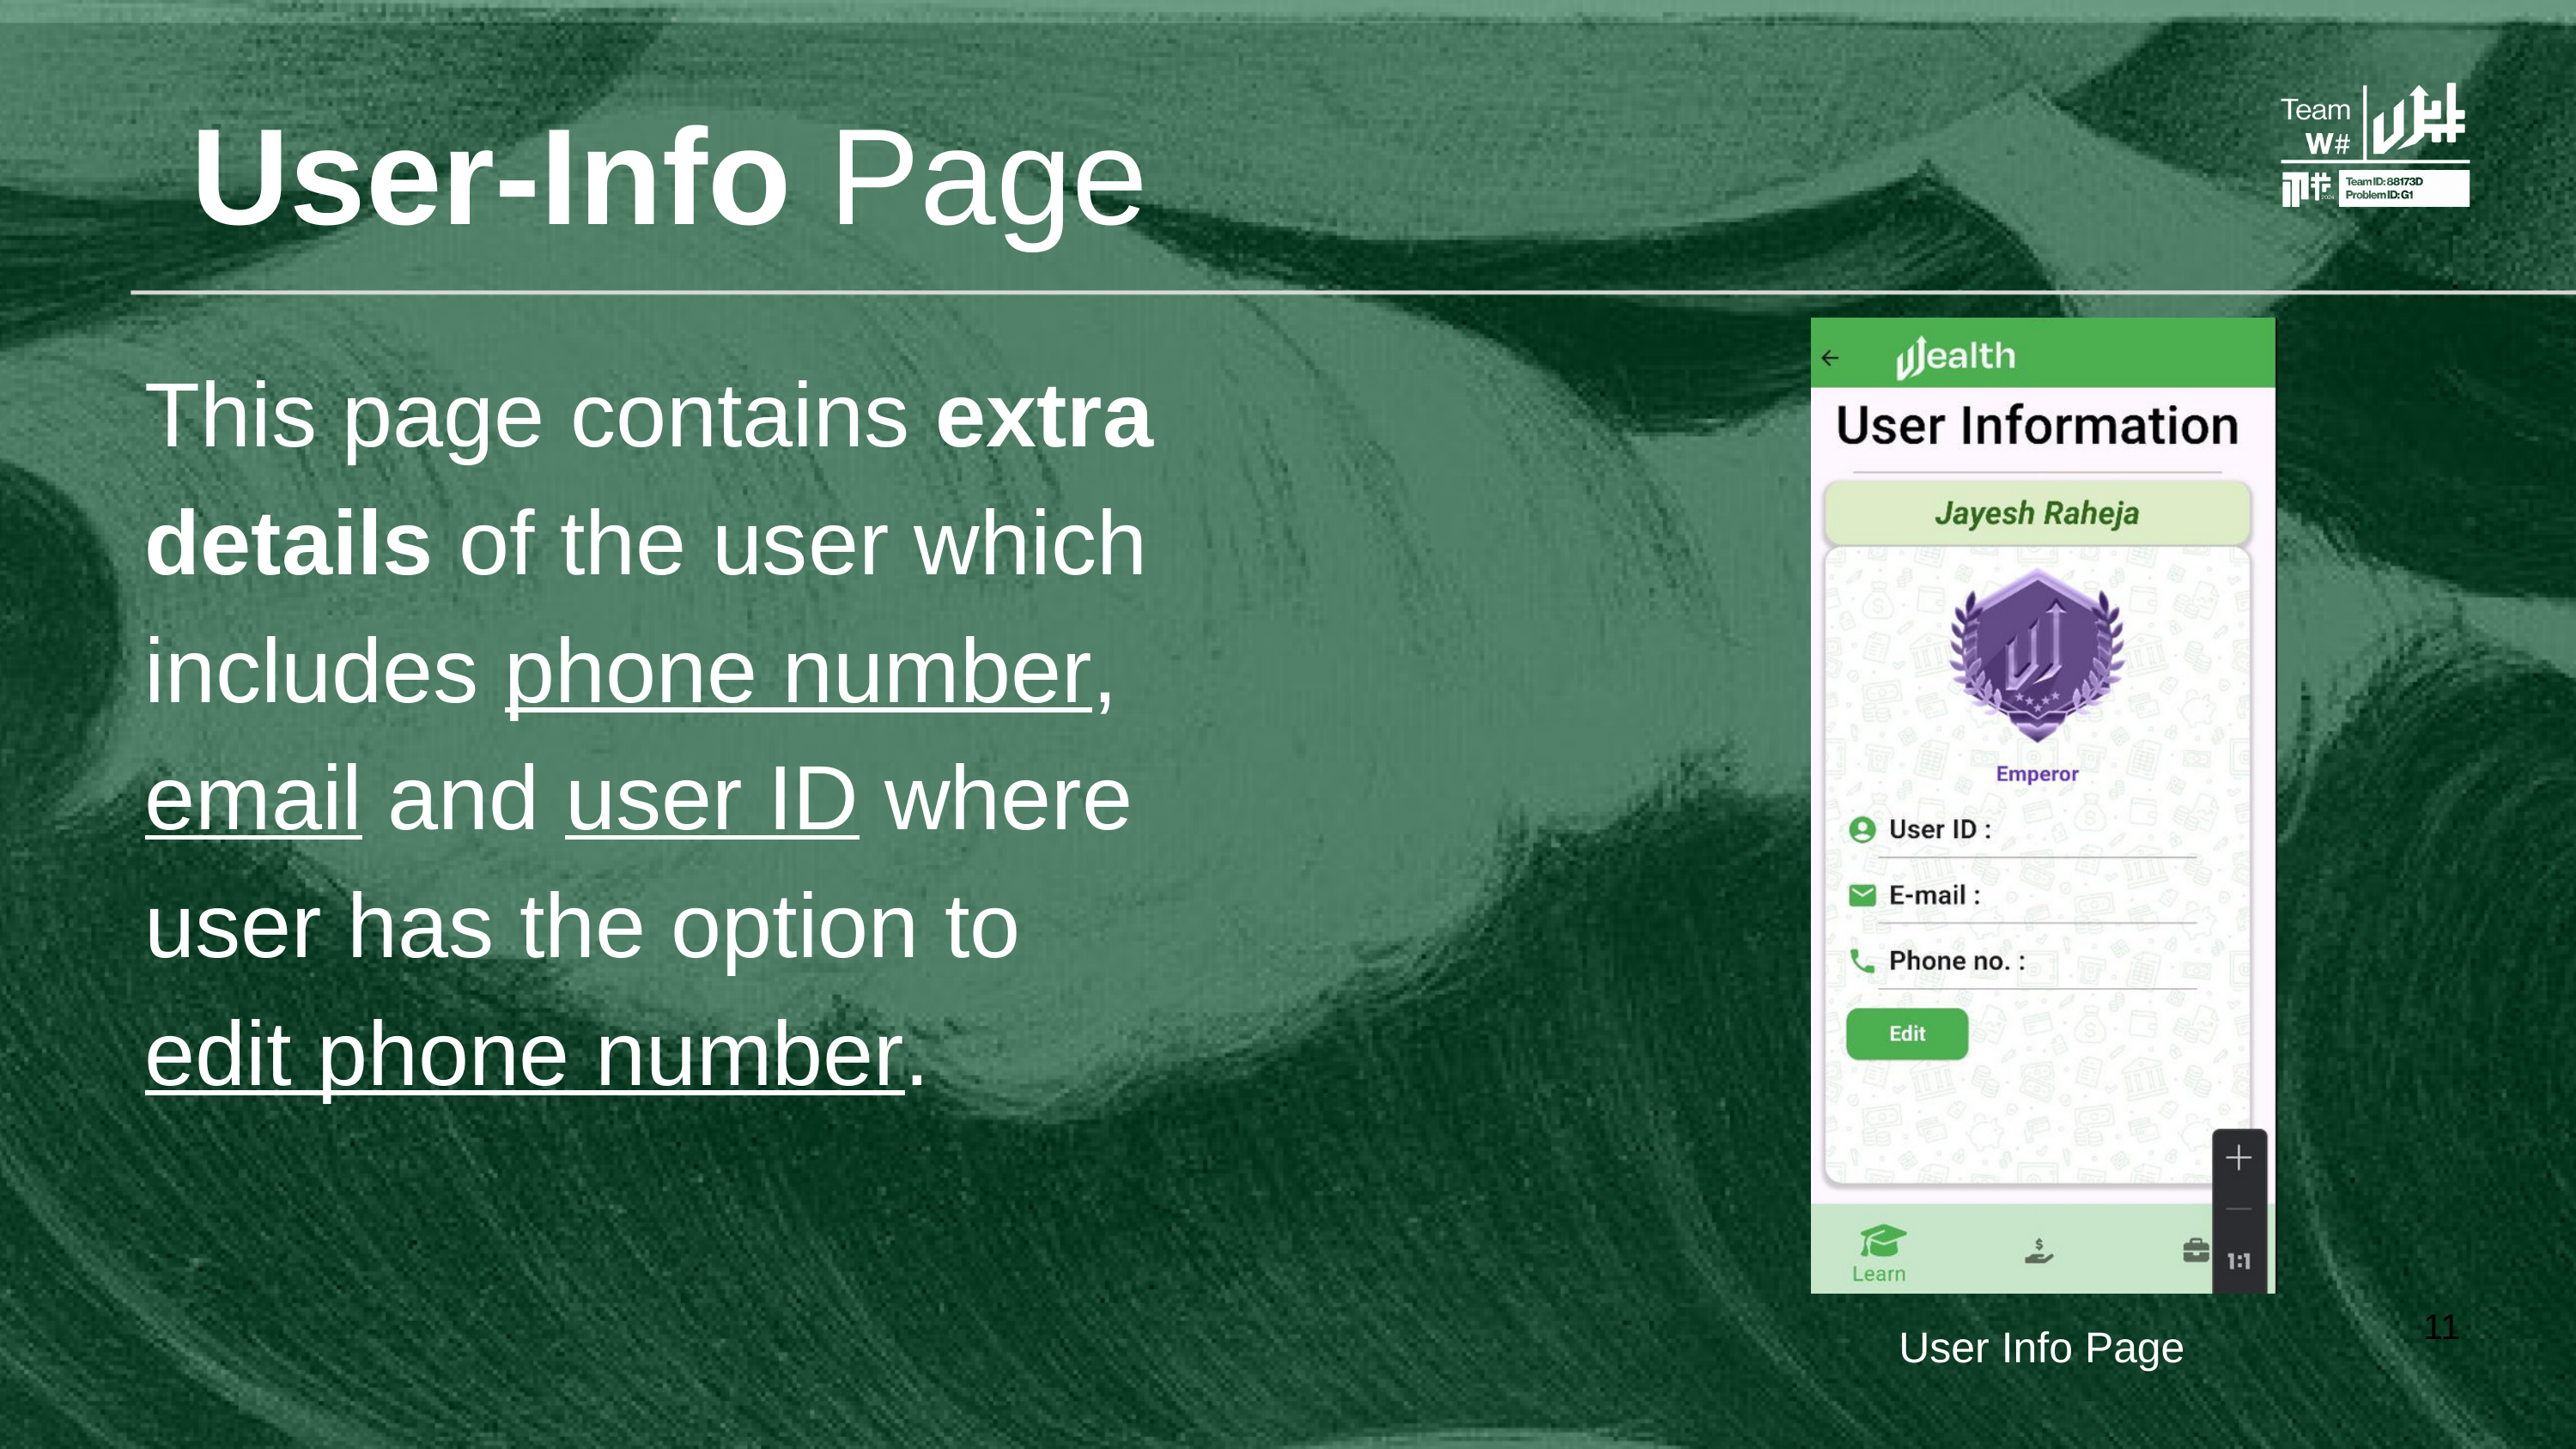

User-Info Page

This page contains extra details of the user which includes phone number, email and user ID where user has the option to edit phone number.
11
User Info Page